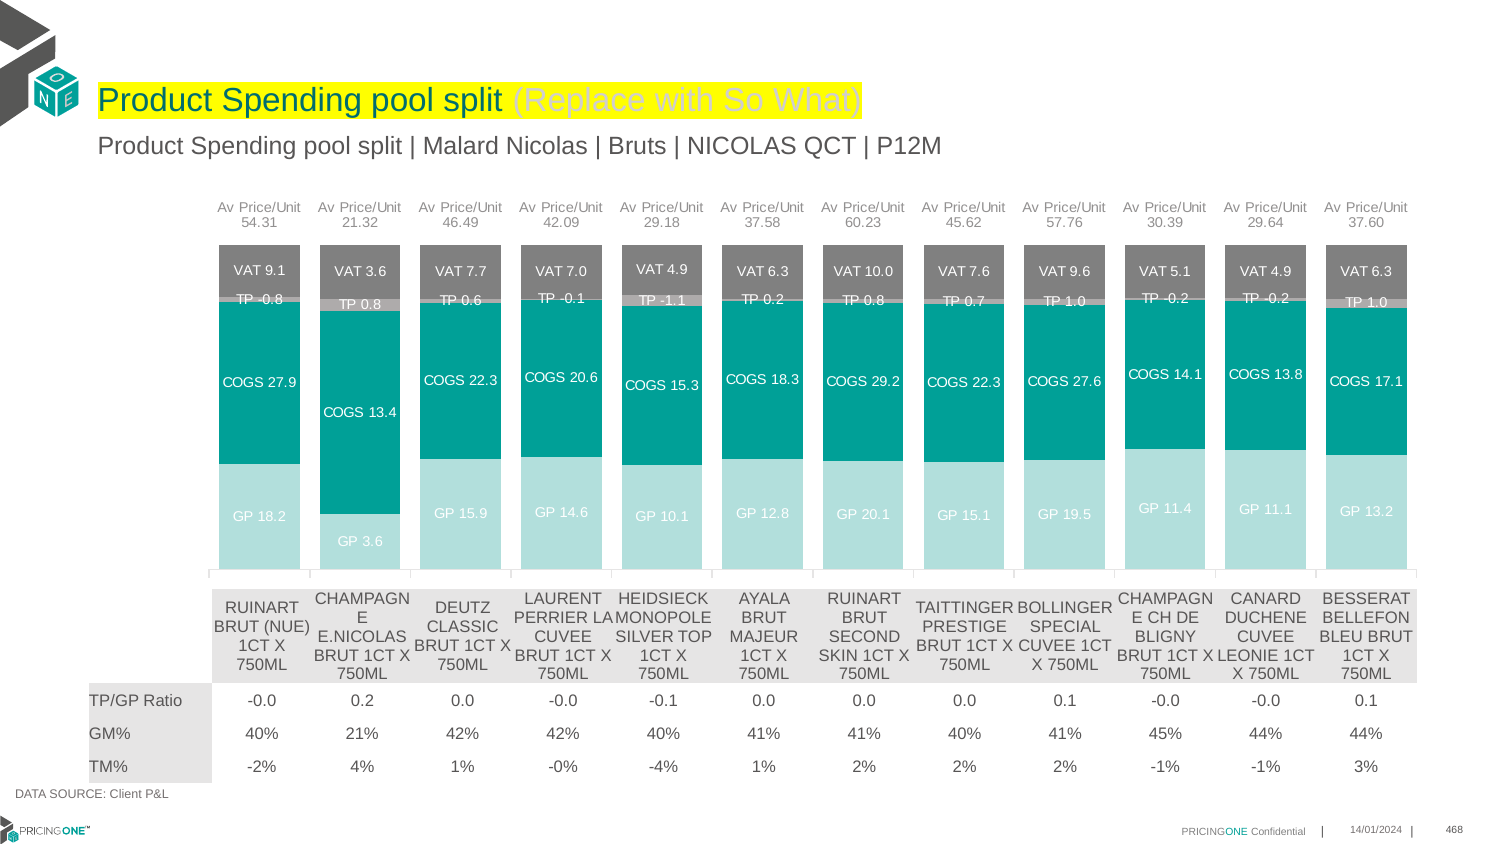

# Product Spending pool split (Replace with So What)
Product Spending pool split | Malard Nicolas | Bruts | NICOLAS QCT | P12M

### Chart

| Category | GP | COGS | TP | VAT |
|---|---|---|---|---|
| Av Price/Unit 54.31 | 18.187625448464576 | 27.853135512313774 | -0.7854635198135256 | 9.05105401844532 |
| Av Price/Unit 21.32 | 3.603317908750651 | 13.404927071587625 | 0.7623998294404721 | 3.5541289619557466 |
| Av Price/Unit 46.49 | 15.85563398700821 | 22.313930236548597 | 0.5762346692813693 | 7.749152265391999 |
| Av Price/Unit 42.09 | 14.60581486761711 | 20.566629531568232 | -0.09473612646687712 | 7.015541654543688 |
| Av Price/Unit 29.18 | 10.064382428979409 | 15.310198542011122 | -1.0563536048900275 | 4.863645473220103 |
| Av Price/Unit 37.58 | 12.77157163388805 | 18.348296577155818 | 0.1960042044881547 | 6.263174483106397 |
| Av Price/Unit 60.23 | 20.13774595170454 | 29.209659694602273 | 0.8461312855113619 | 10.038707386363637 |
| Av Price/Unit 45.62 | 15.07972 | 22.266748571428572 | 0.6732978256963165 | 7.603953279424975 |
| Av Price/Unit 57.76 | 19.502033609385784 | 27.61284161490683 | 1.014569588221761 | 9.625891419369683 |
| Av Price/Unit 30.39 | 11.44124147376543 | 14.094521064814815 | -0.2073481867283995 | 5.06568287037037 |
| Av Price/Unit 29.64 | 11.089011042944785 | 13.842528220858897 | -0.2313347648261761 | 4.940040899795498 |
| Av Price/Unit 37.60 | 13.228882451348582 | 17.090002287470124 | 1.0157573460794396 | 6.266928416979628 |
|  | RUINART BRUT (NUE) 1CT X 750ML | CHAMPAGNE E.NICOLAS BRUT 1CT X 750ML | DEUTZ CLASSIC BRUT 1CT X 750ML | LAURENT PERRIER LA CUVEE BRUT 1CT X 750ML | HEIDSIECK MONOPOLE SILVER TOP 1CT X 750ML | AYALA BRUT MAJEUR 1CT X 750ML | RUINART BRUT SECOND SKIN 1CT X 750ML | TAITTINGER PRESTIGE BRUT 1CT X 750ML | BOLLINGER SPECIAL CUVEE 1CT X 750ML | CHAMPAGNE CH DE BLIGNY BRUT 1CT X 750ML | CANARD DUCHENE CUVEE LEONIE 1CT X 750ML | BESSERAT BELLEFON BLEU BRUT 1CT X 750ML |
| --- | --- | --- | --- | --- | --- | --- | --- | --- | --- | --- | --- | --- |
| TP/GP Ratio | -0.0 | 0.2 | 0.0 | -0.0 | -0.1 | 0.0 | 0.0 | 0.0 | 0.1 | -0.0 | -0.0 | 0.1 |
| GM% | 40% | 21% | 42% | 42% | 40% | 41% | 41% | 40% | 41% | 45% | 44% | 44% |
| TM% | -2% | 4% | 1% | -0% | -4% | 1% | 2% | 2% | 2% | -1% | -1% | 3% |
DATA SOURCE: Client P&L

14/01/2024
468